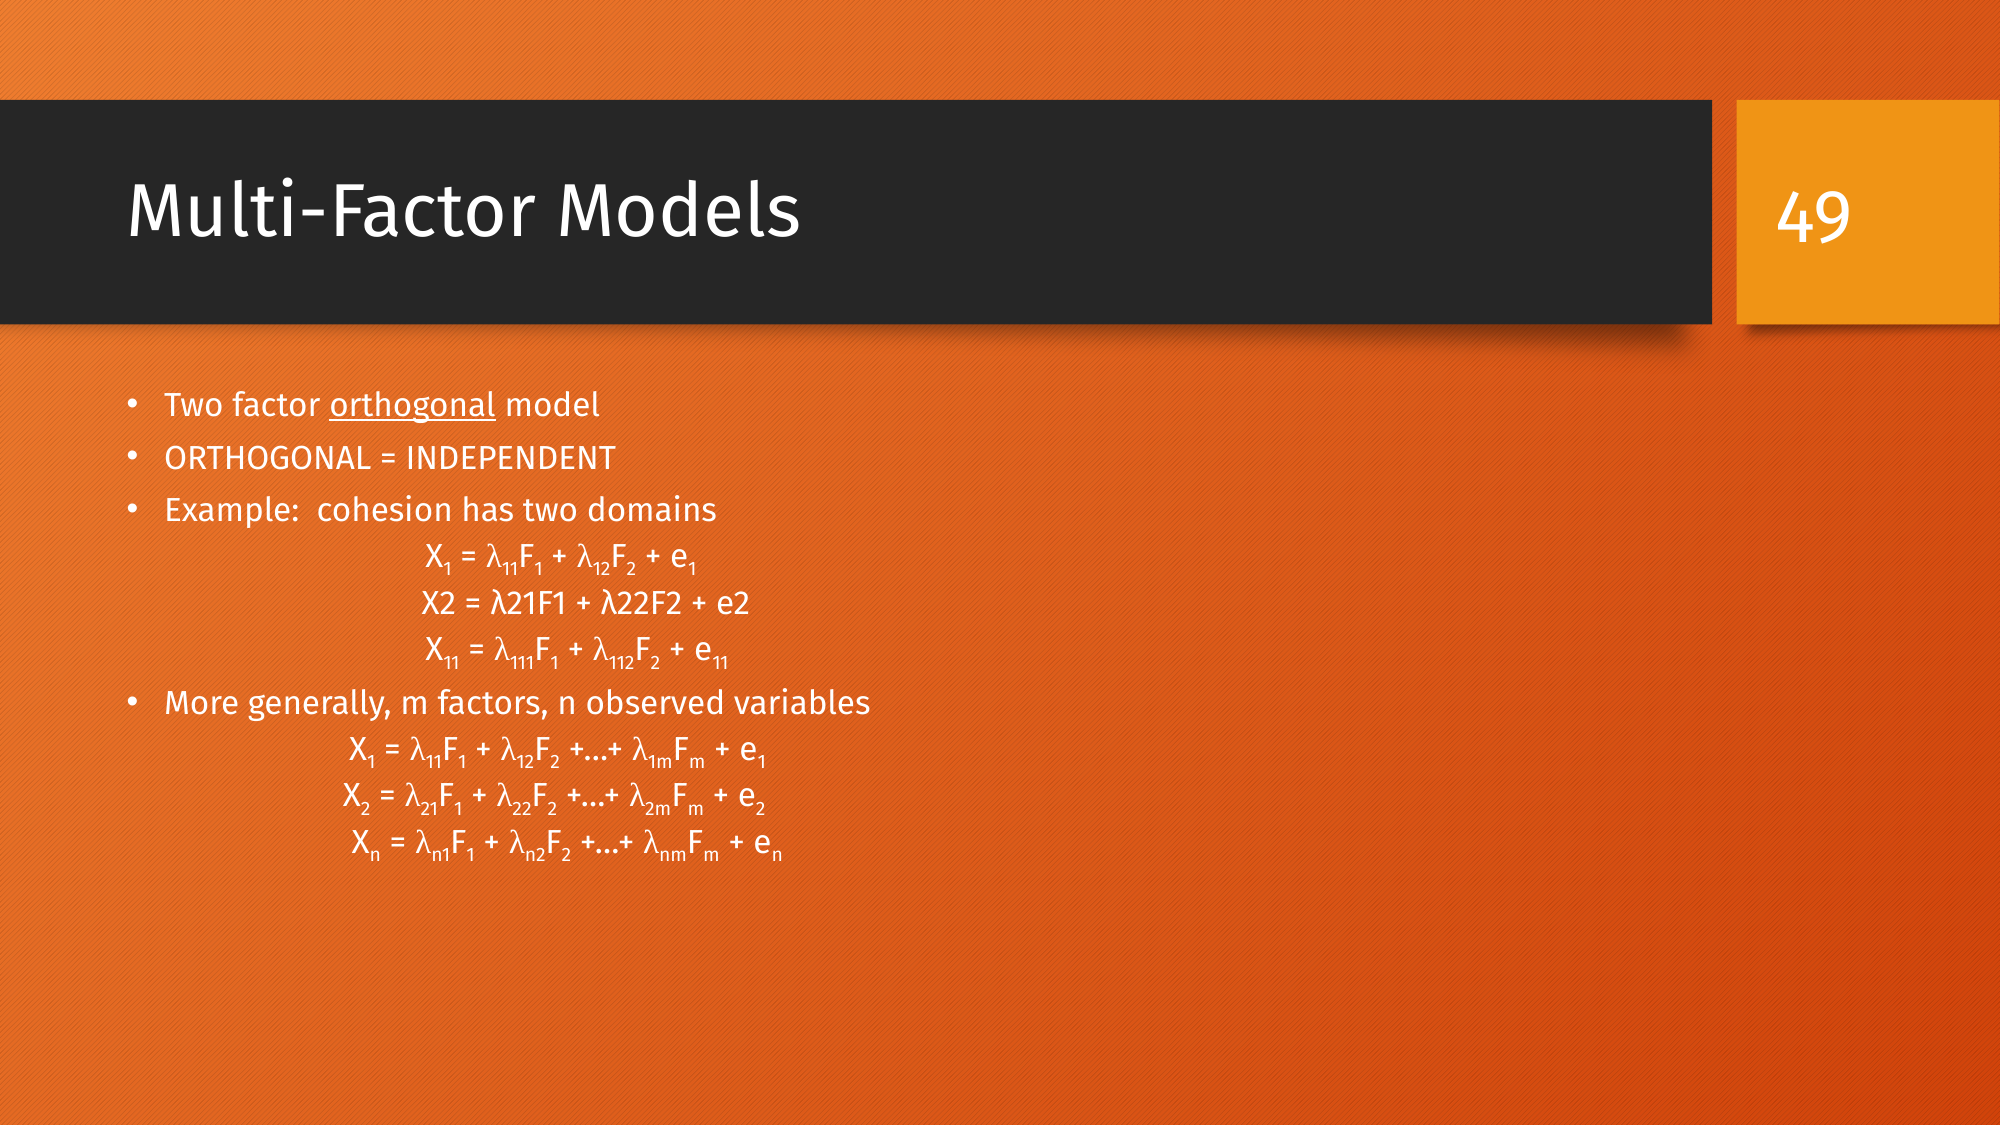

49
# Multi-Factor Models
Two factor orthogonal model
ORTHOGONAL = INDEPENDENT
Example:  cohesion has two domains
                 X1 = λ11F1 + λ12F2 + e1
                 X2 = λ21F1 + λ22F2 + e2
                 X11 = λ111F1 + λ112F2 + e11
More generally, m factors, n observed variables
 	    X1 = λ11F1 + λ12F2 +…+ λ1mFm + e1
        X2 = λ21F1 + λ22F2 +…+ λ2mFm + e2
         Xn = λn1F1 + λn2F2 +…+ λnmFm + en